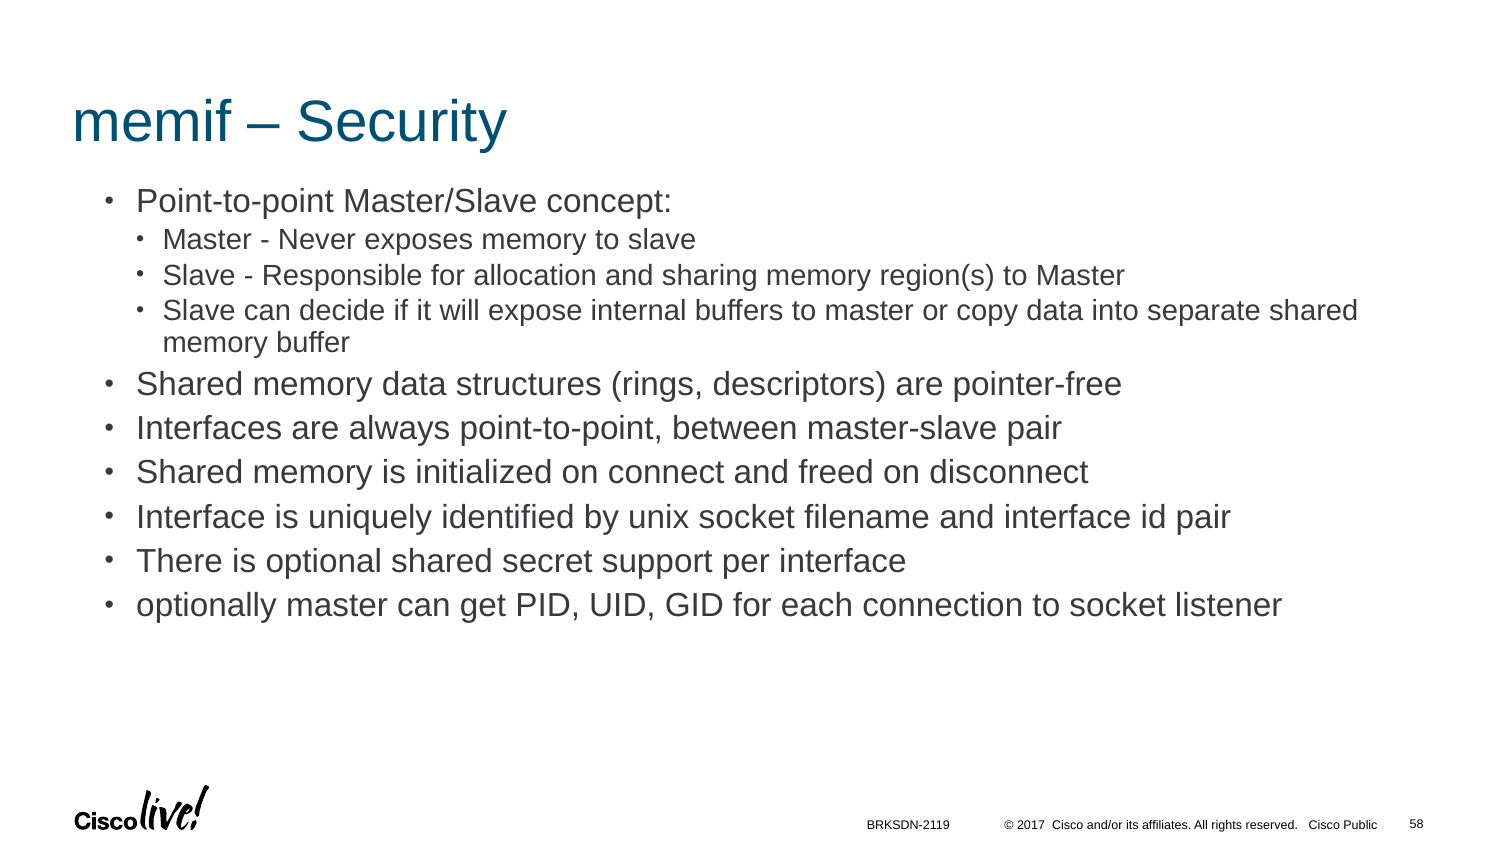

# memif – Security
Point-to-point Master/Slave concept:
Master - Never exposes memory to slave
Slave - Responsible for allocation and sharing memory region(s) to Master
Slave can decide if it will expose internal buffers to master or copy data into separate shared memory buffer
Shared memory data structures (rings, descriptors) are pointer-free
Interfaces are always point-to-point, between master-slave pair
Shared memory is initialized on connect and freed on disconnect
Interface is uniquely identified by unix socket filename and interface id pair
There is optional shared secret support per interface
optionally master can get PID, UID, GID for each connection to socket listener
58
BRKSDN-2119